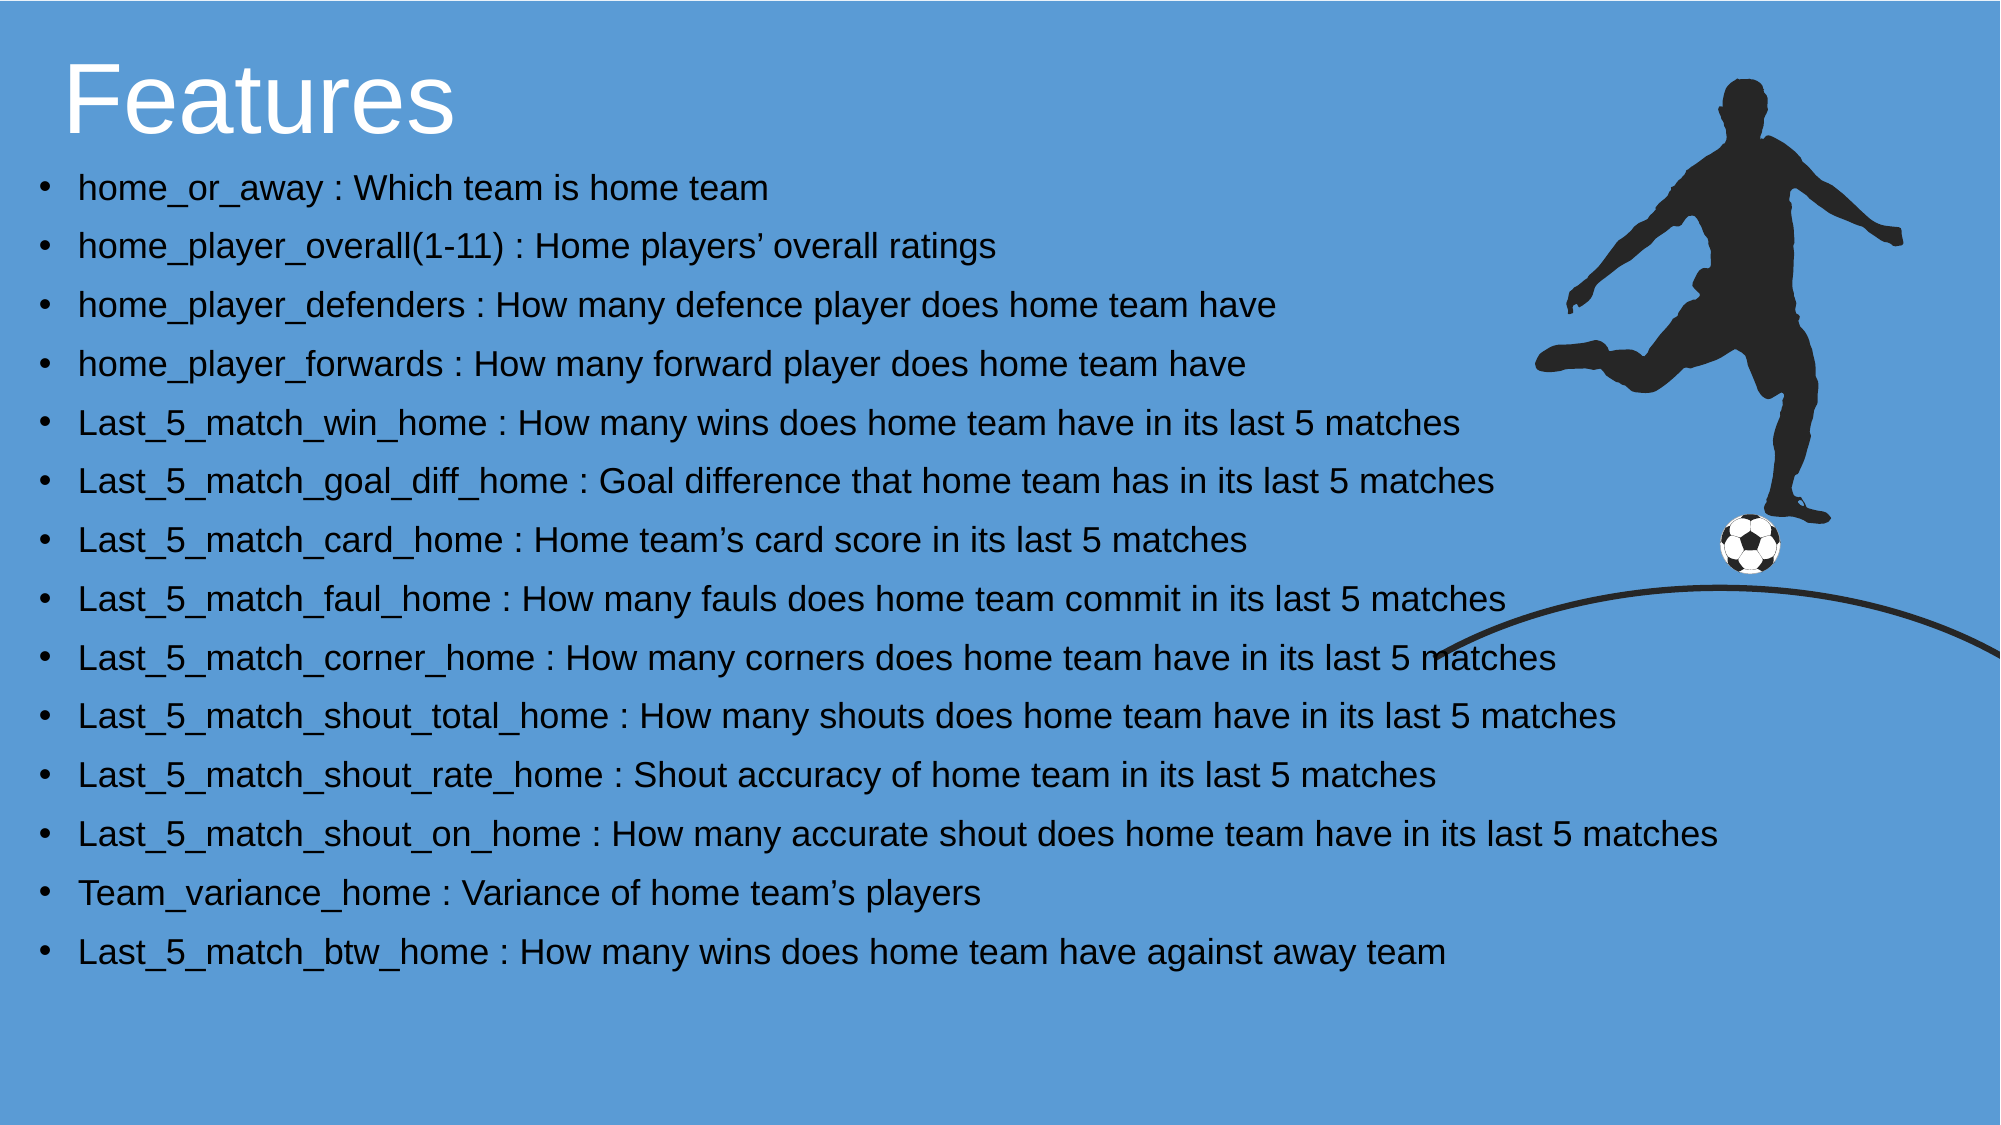

Features

home_or_away : Which team is home team
home_player_overall(1-11) : Home players’ overall ratings
home_player_defenders : How many defence player does home team have
home_player_forwards : How many forward player does home team have
Last_5_match_win_home : How many wins does home team have in its last 5 matches
Last_5_match_goal_diff_home : Goal difference that home team has in its last 5 matches
Last_5_match_card_home : Home team’s card score in its last 5 matches
Last_5_match_faul_home : How many fauls does home team commit in its last 5 matches
Last_5_match_corner_home : How many corners does home team have in its last 5 matches
Last_5_match_shout_total_home : How many shouts does home team have in its last 5 matches
Last_5_match_shout_rate_home : Shout accuracy of home team in its last 5 matches
Last_5_match_shout_on_home : How many accurate shout does home team have in its last 5 matches
Team_variance_home : Variance of home team’s players
Last_5_match_btw_home : How many wins does home team have against away team